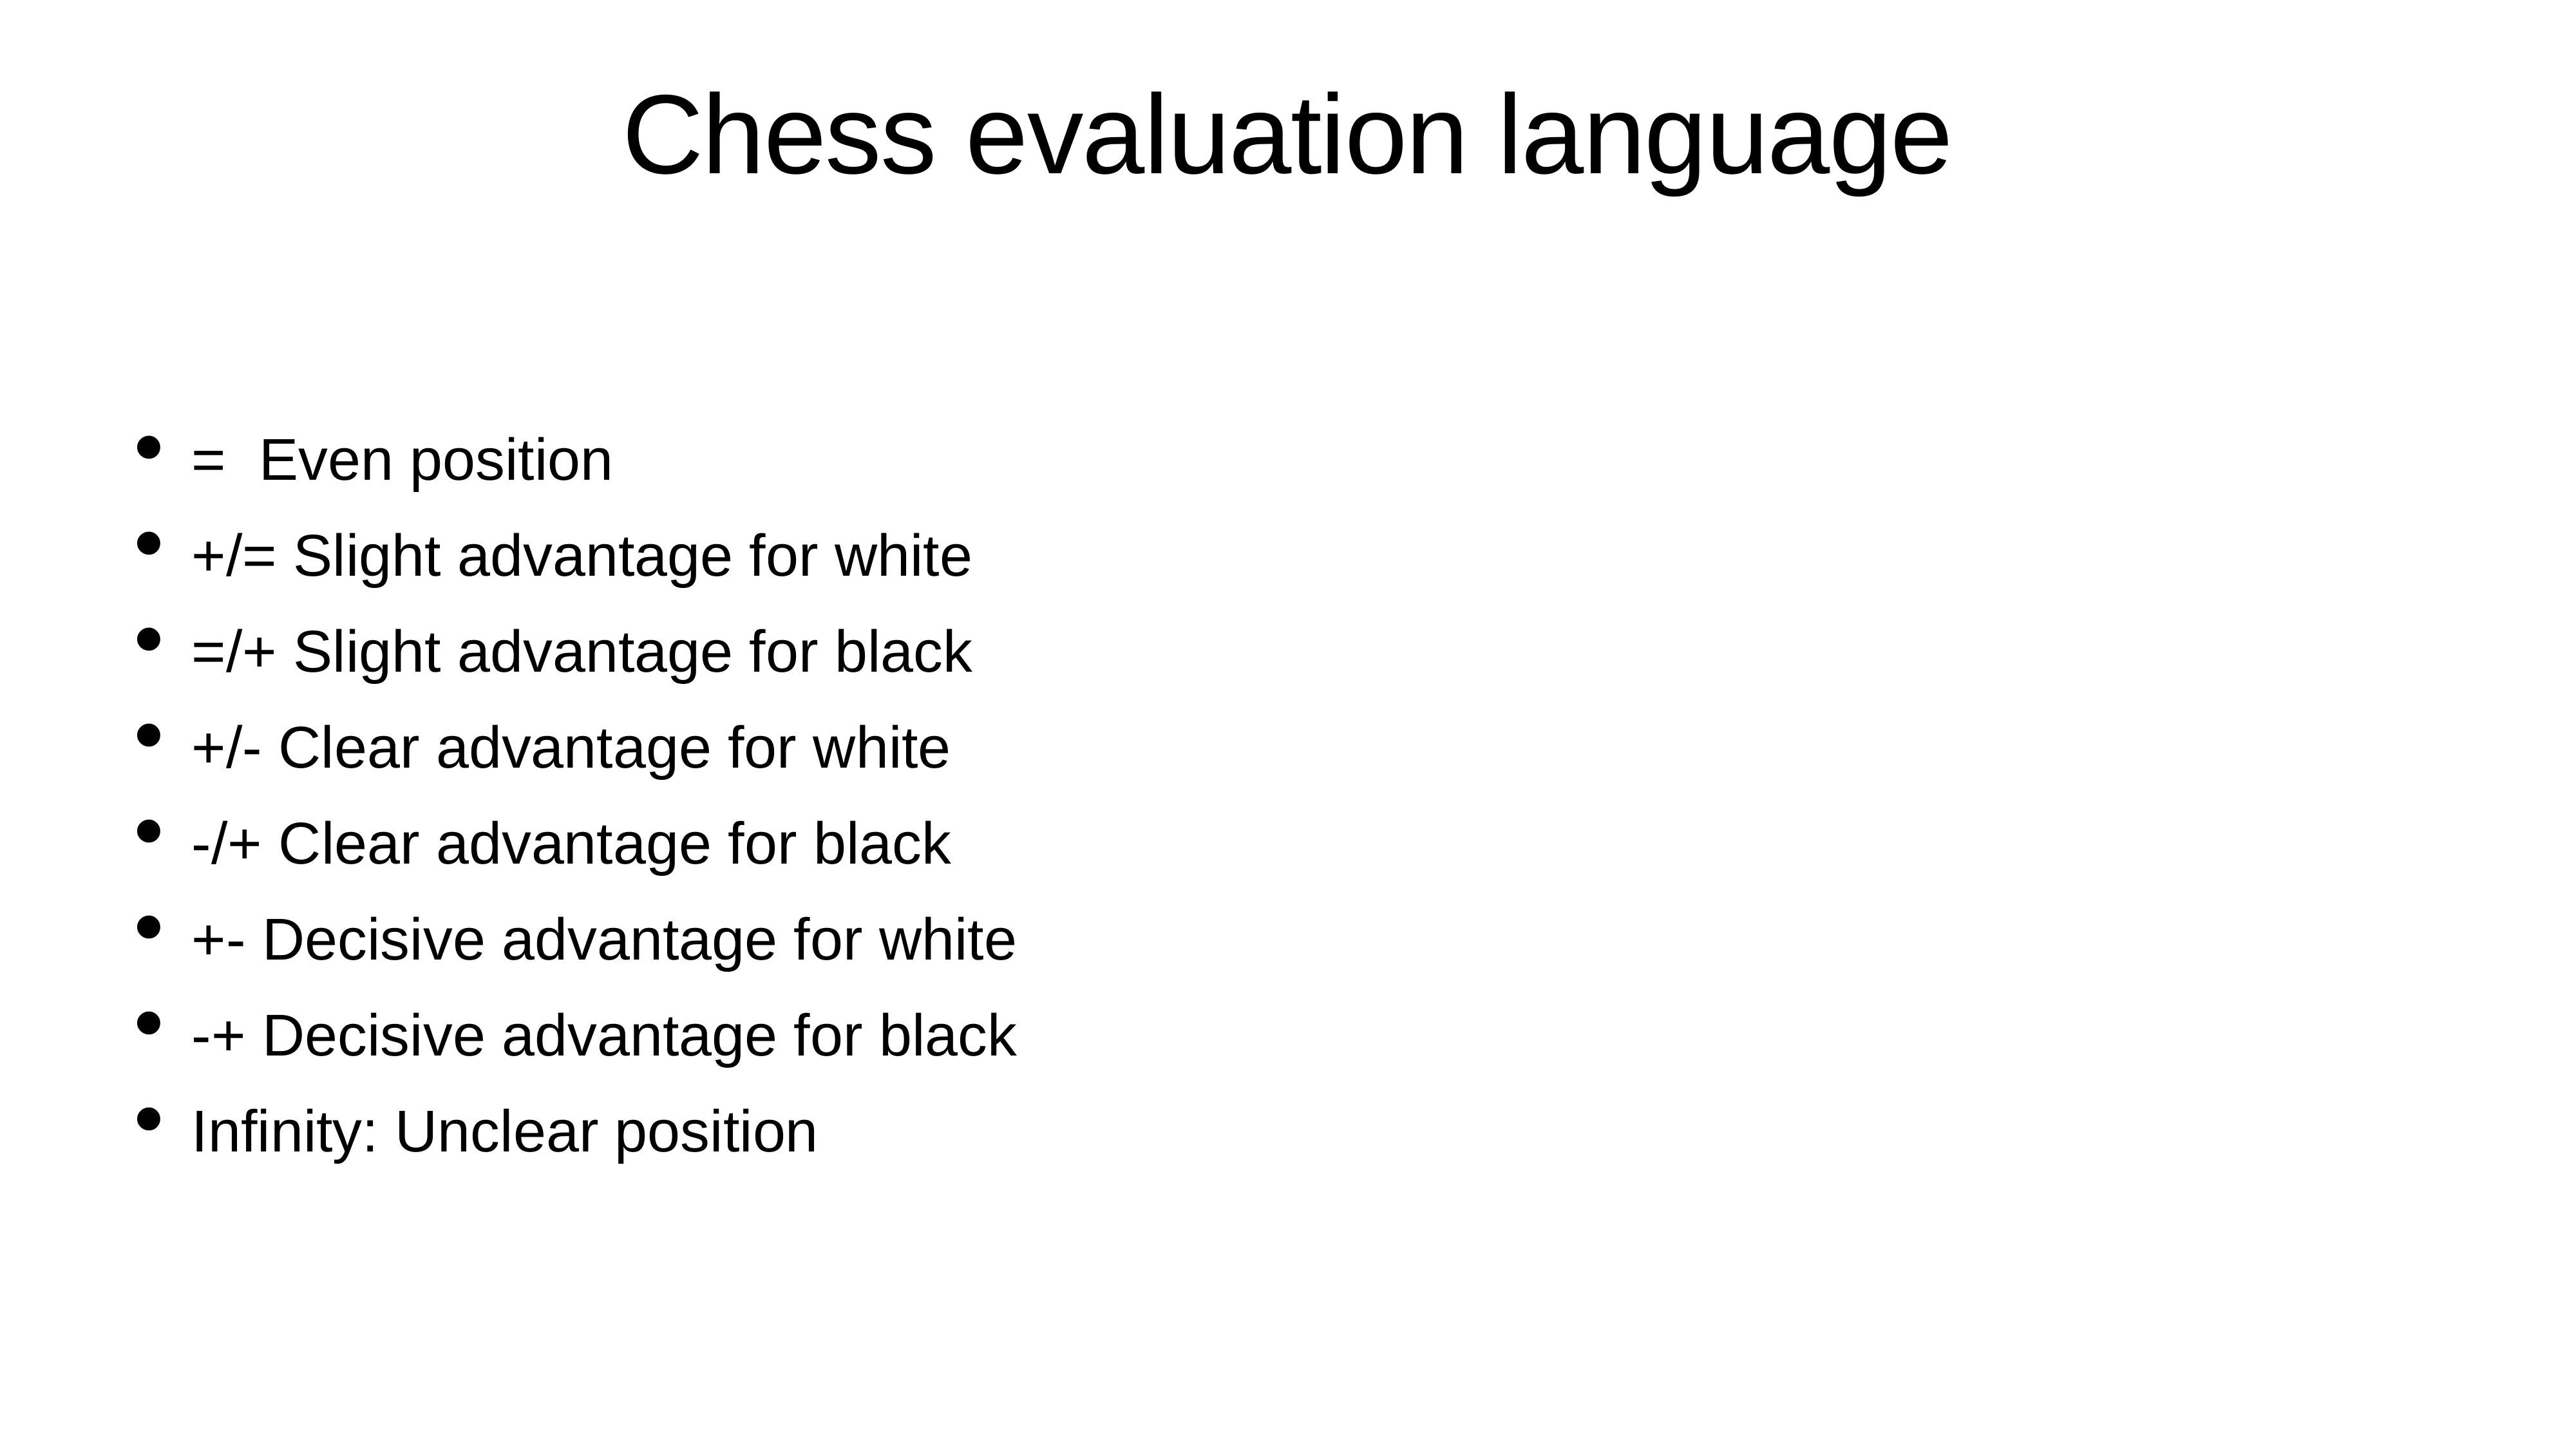

# Chess evaluation language
=  Even position
+/= Slight advantage for white
=/+ Slight advantage for black
+/- Clear advantage for white
-/+ Clear advantage for black
+- Decisive advantage for white
-+ Decisive advantage for black
Infinity: Unclear position